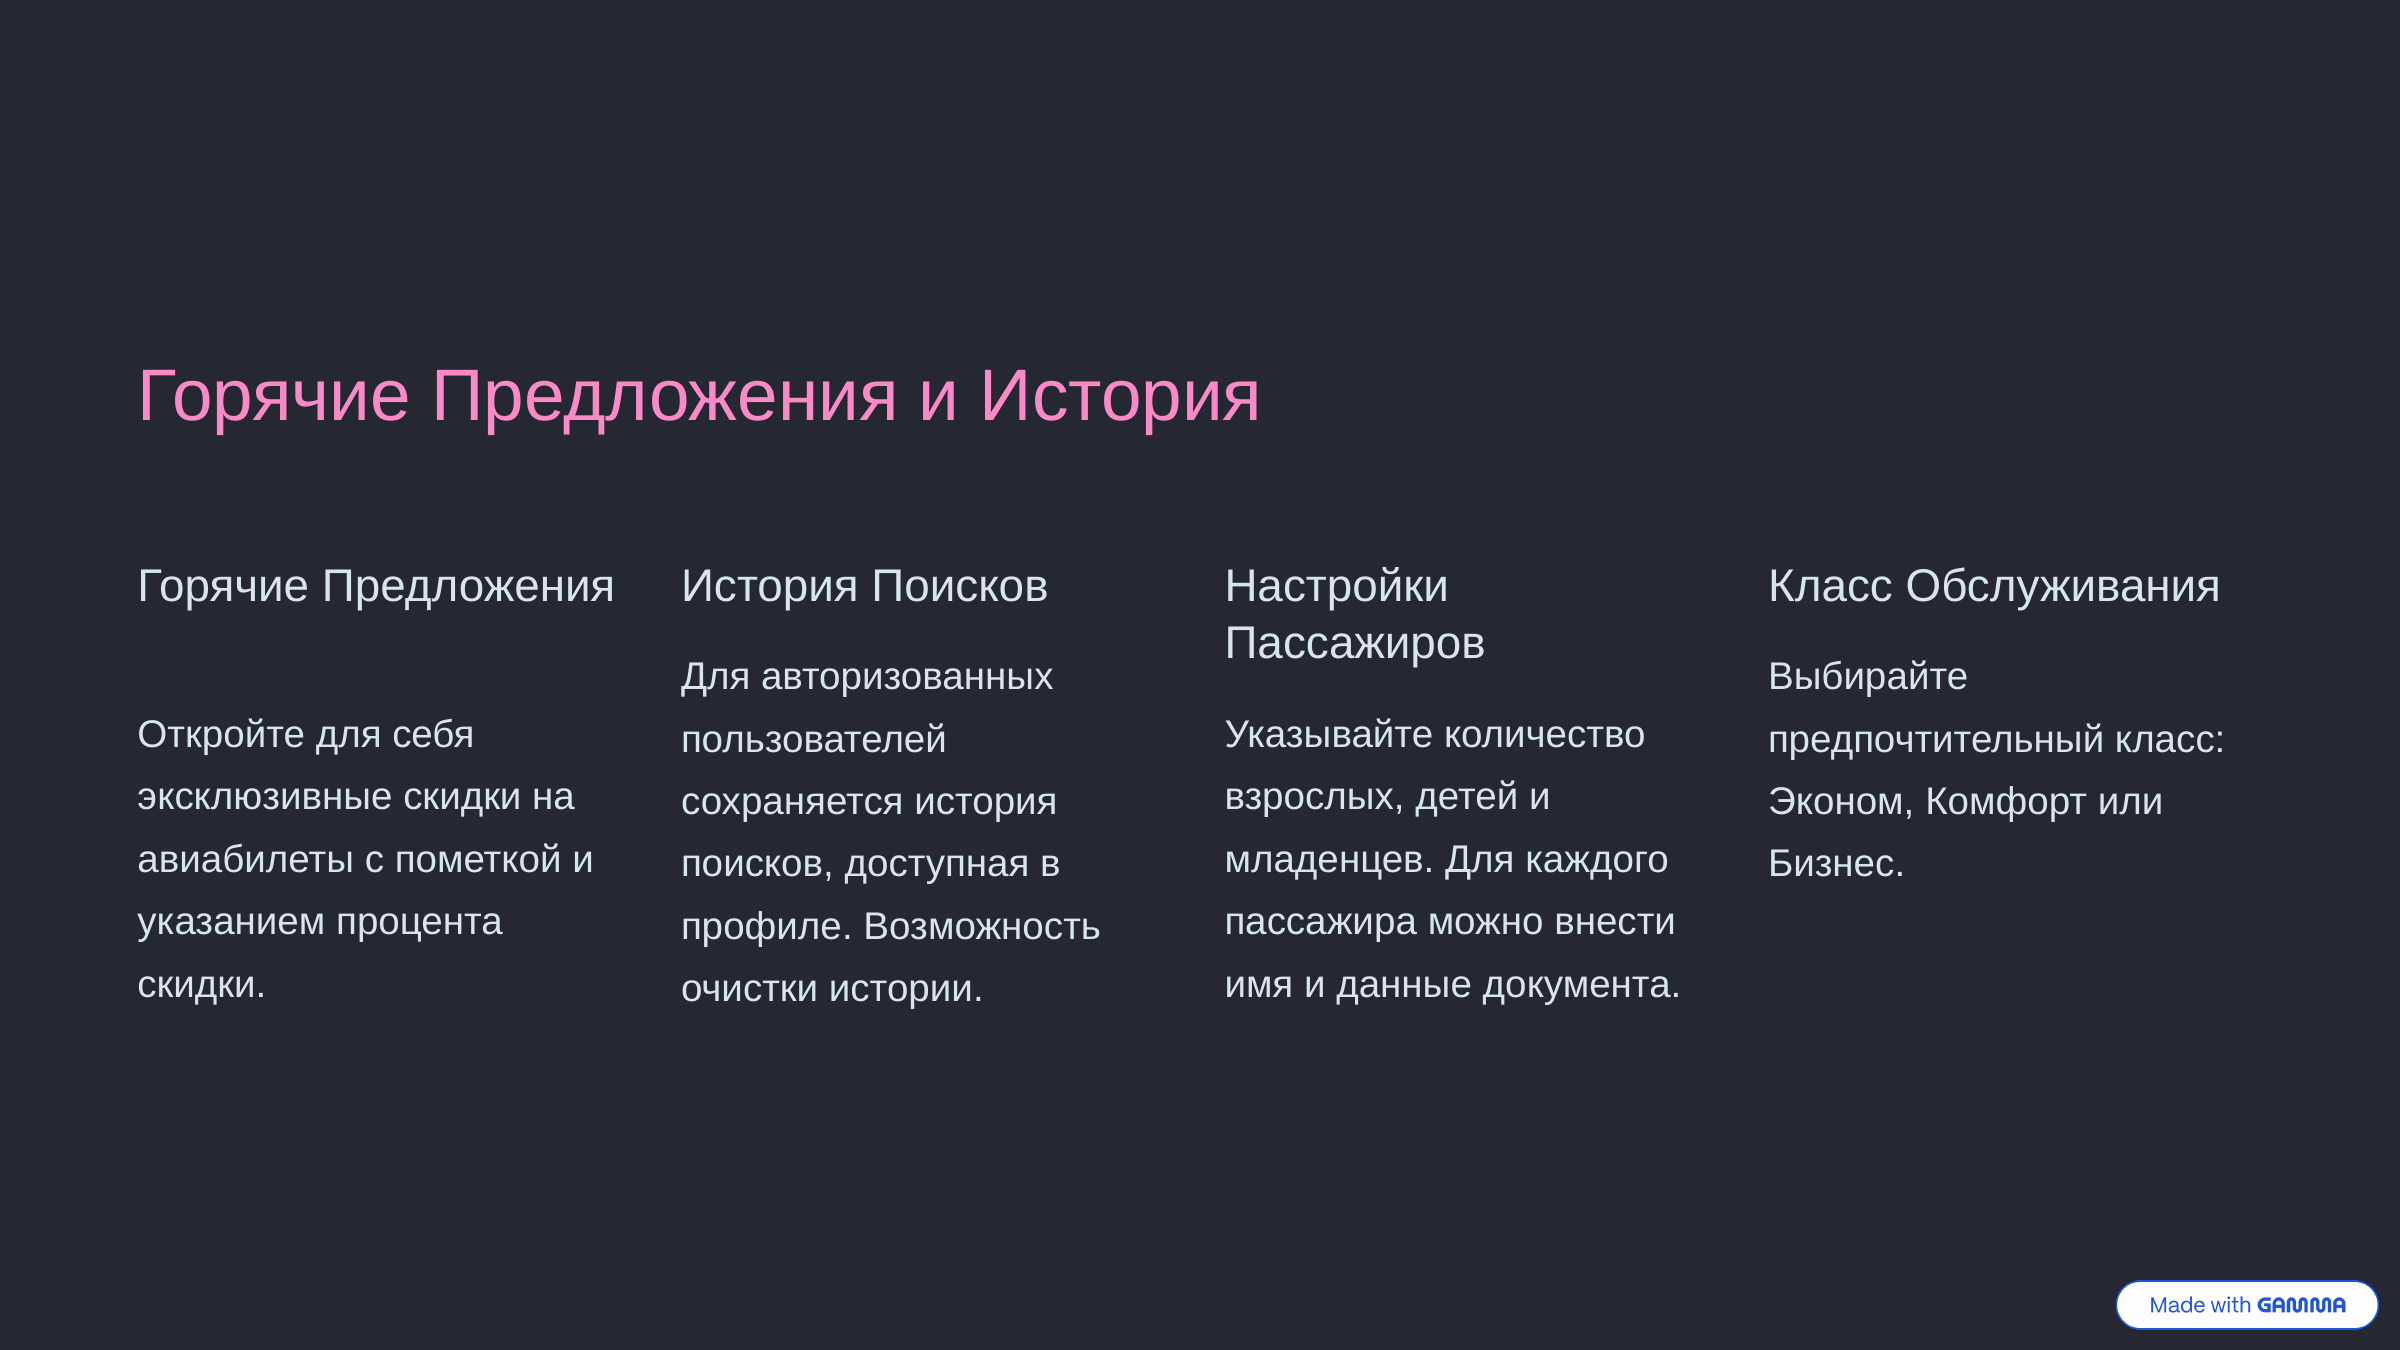

Горячие Предложения и История
Горячие Предложения
История Поисков
Настройки Пассажиров
Класс Обслуживания
Для авторизованных пользователей сохраняется история поисков, доступная в профиле. Возможность очистки истории.
Выбирайте предпочтительный класс: Эконом, Комфорт или Бизнес.
Откройте для себя эксклюзивные скидки на авиабилеты с пометкой и указанием процента скидки.
Указывайте количество взрослых, детей и младенцев. Для каждого пассажира можно внести имя и данные документа.